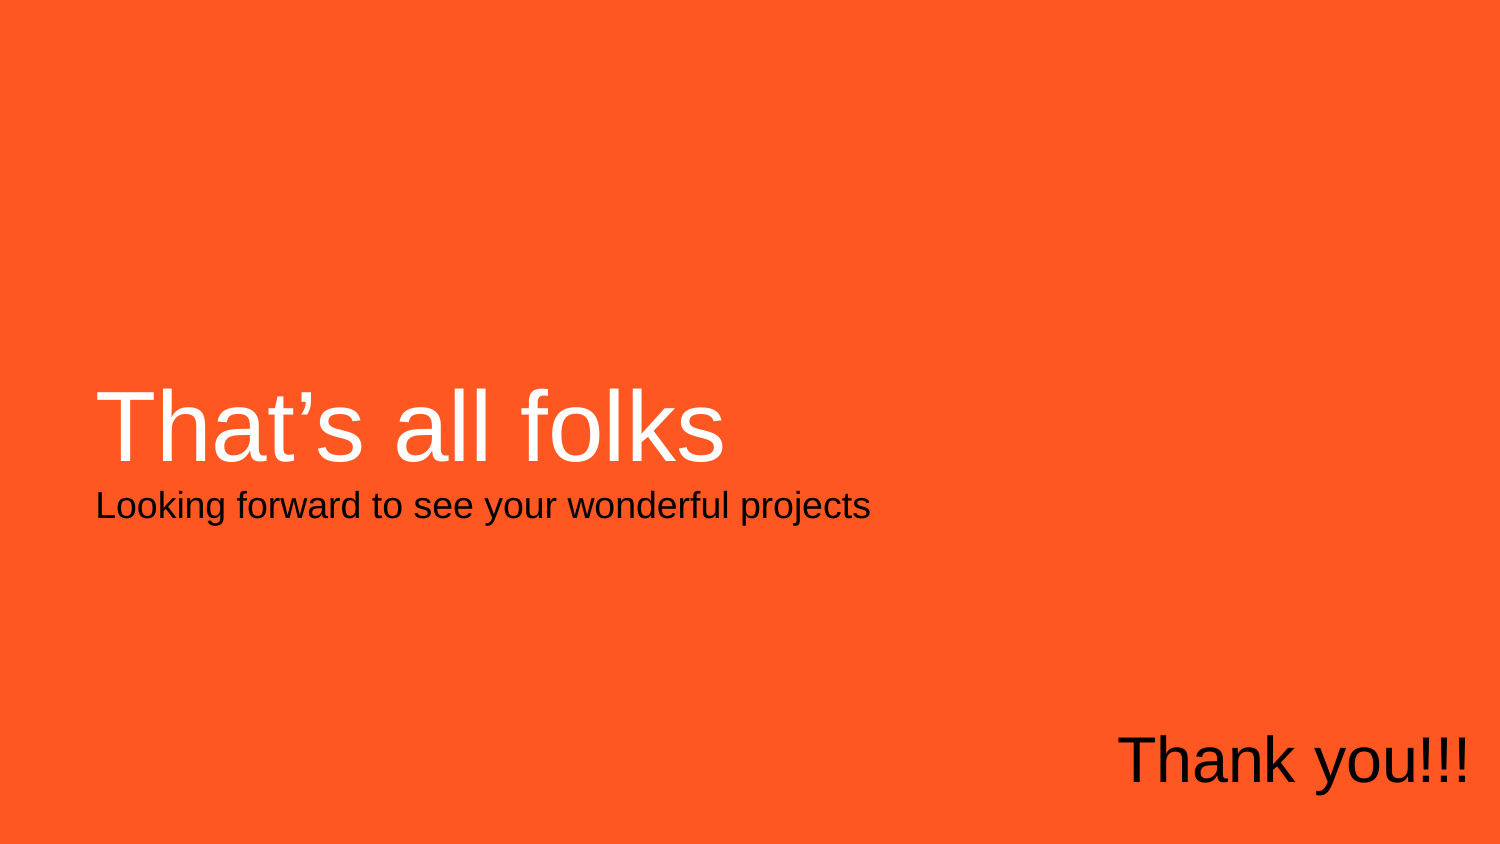

# That’s all folks
Looking forward to see your wonderful projects
Thank you!!!